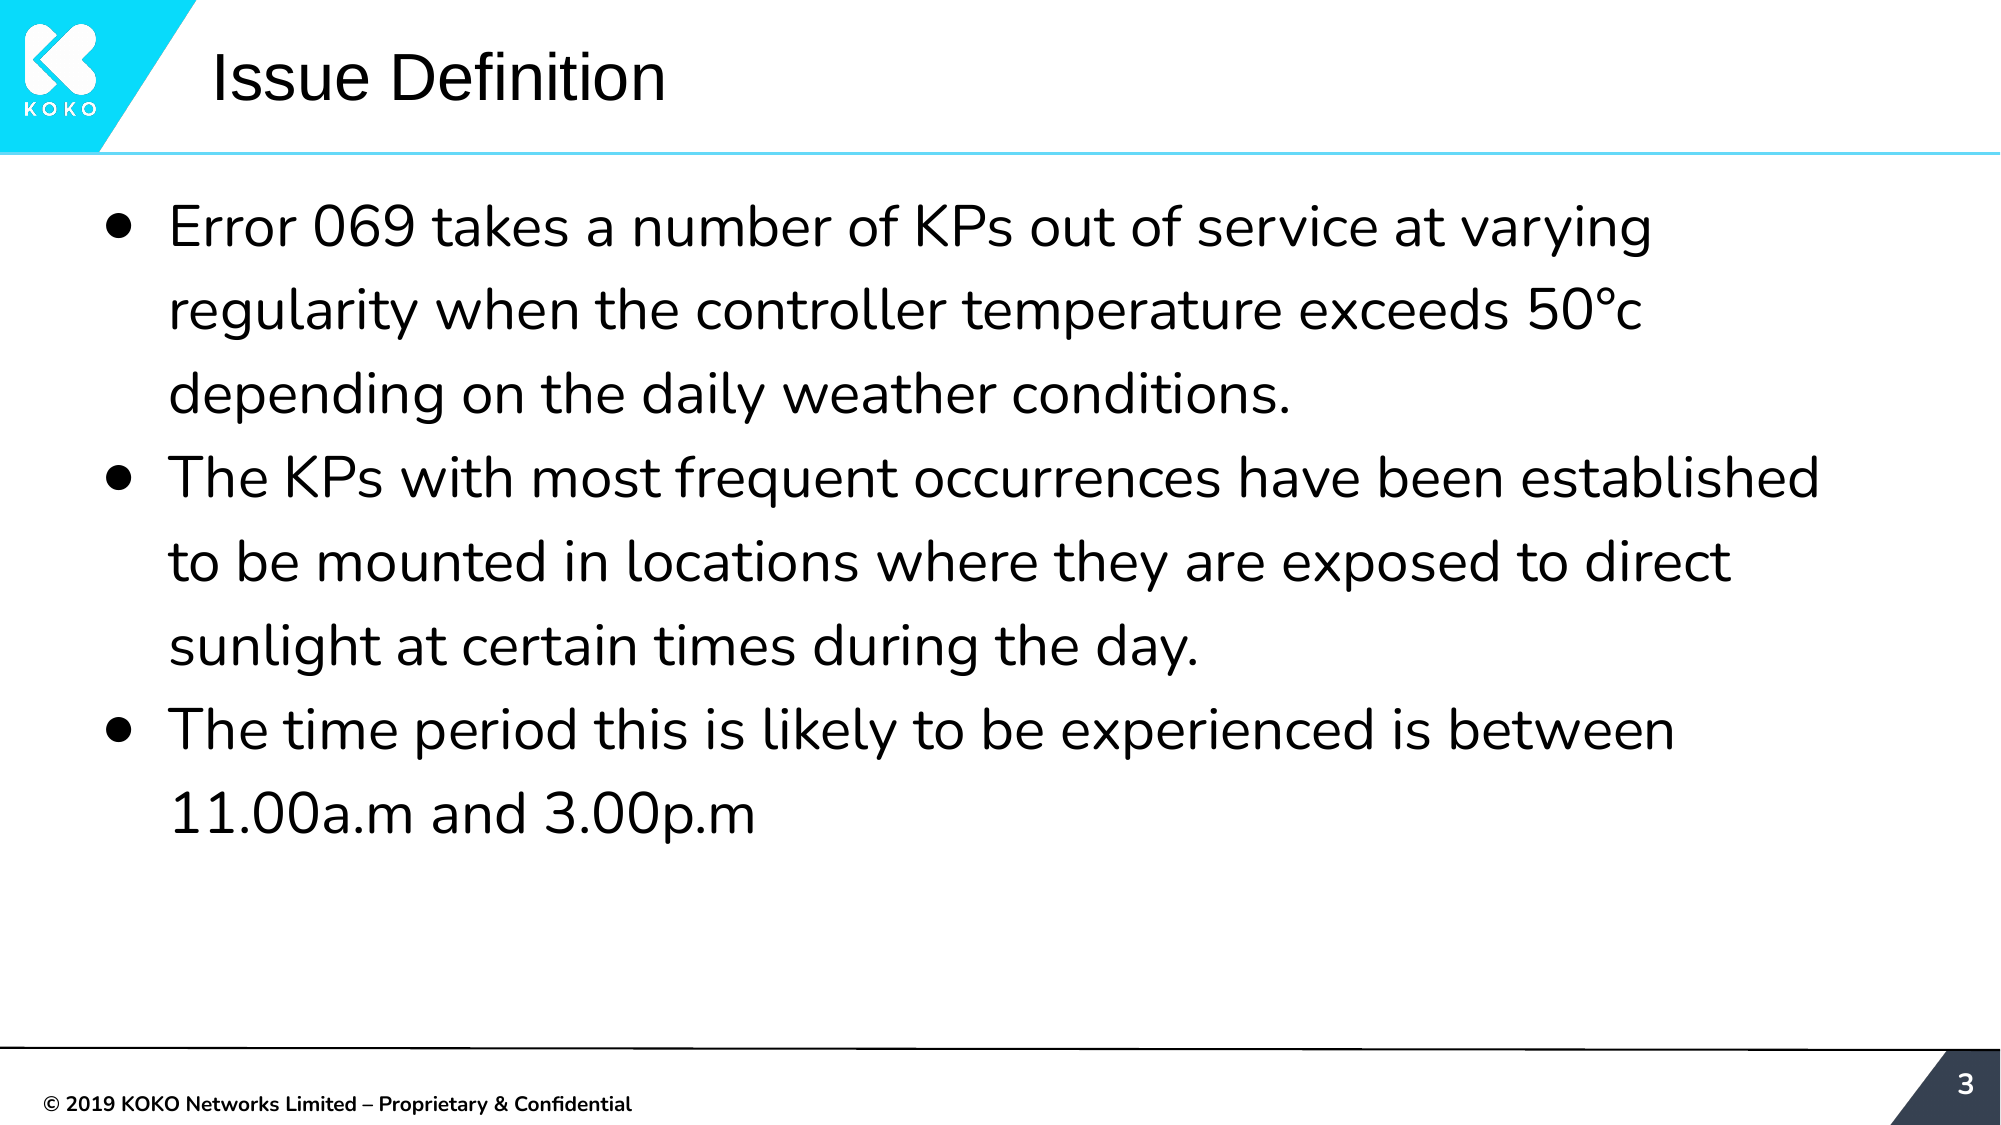

# Issue Definition
Error 069 takes a number of KPs out of service at varying regularity when the controller temperature exceeds 50°c depending on the daily weather conditions.
The KPs with most frequent occurrences have been established to be mounted in locations where they are exposed to direct sunlight at certain times during the day.
The time period this is likely to be experienced is between 11.00a.m and 3.00p.m

3